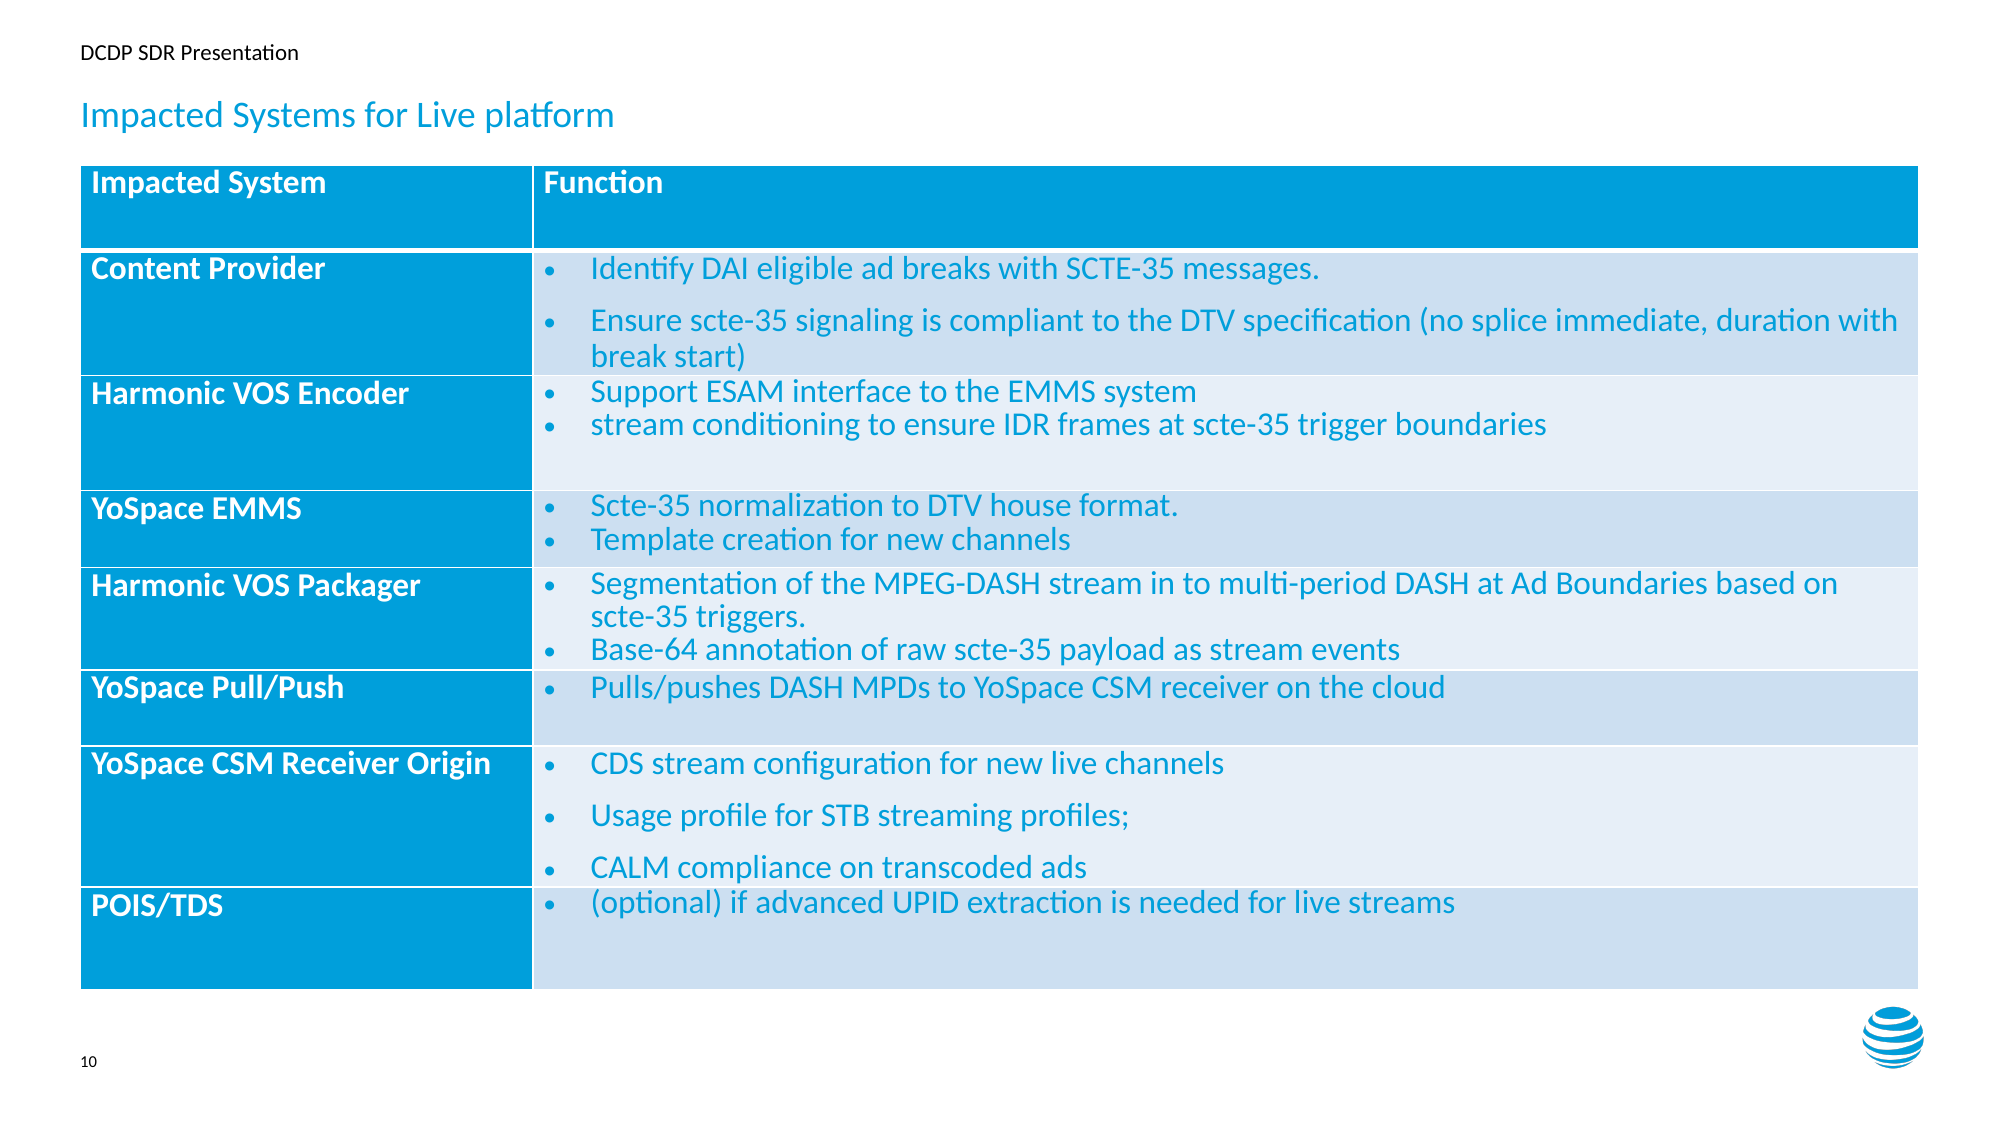

# Impacted Systems for Live platform
| Impacted System | Function |
| --- | --- |
| Content Provider | Identify DAI eligible ad breaks with SCTE-35 messages. Ensure scte-35 signaling is compliant to the DTV specification (no splice immediate, duration with break start) |
| Harmonic VOS Encoder | Support ESAM interface to the EMMS system stream conditioning to ensure IDR frames at scte-35 trigger boundaries |
| YoSpace EMMS | Scte-35 normalization to DTV house format. Template creation for new channels |
| Harmonic VOS Packager | Segmentation of the MPEG-DASH stream in to multi-period DASH at Ad Boundaries based on scte-35 triggers. Base-64 annotation of raw scte-35 payload as stream events |
| YoSpace Pull/Push | Pulls/pushes DASH MPDs to YoSpace CSM receiver on the cloud |
| YoSpace CSM Receiver Origin | CDS stream configuration for new live channels Usage profile for STB streaming profiles; CALM compliance on transcoded ads |
| POIS/TDS | (optional) if advanced UPID extraction is needed for live streams |

10